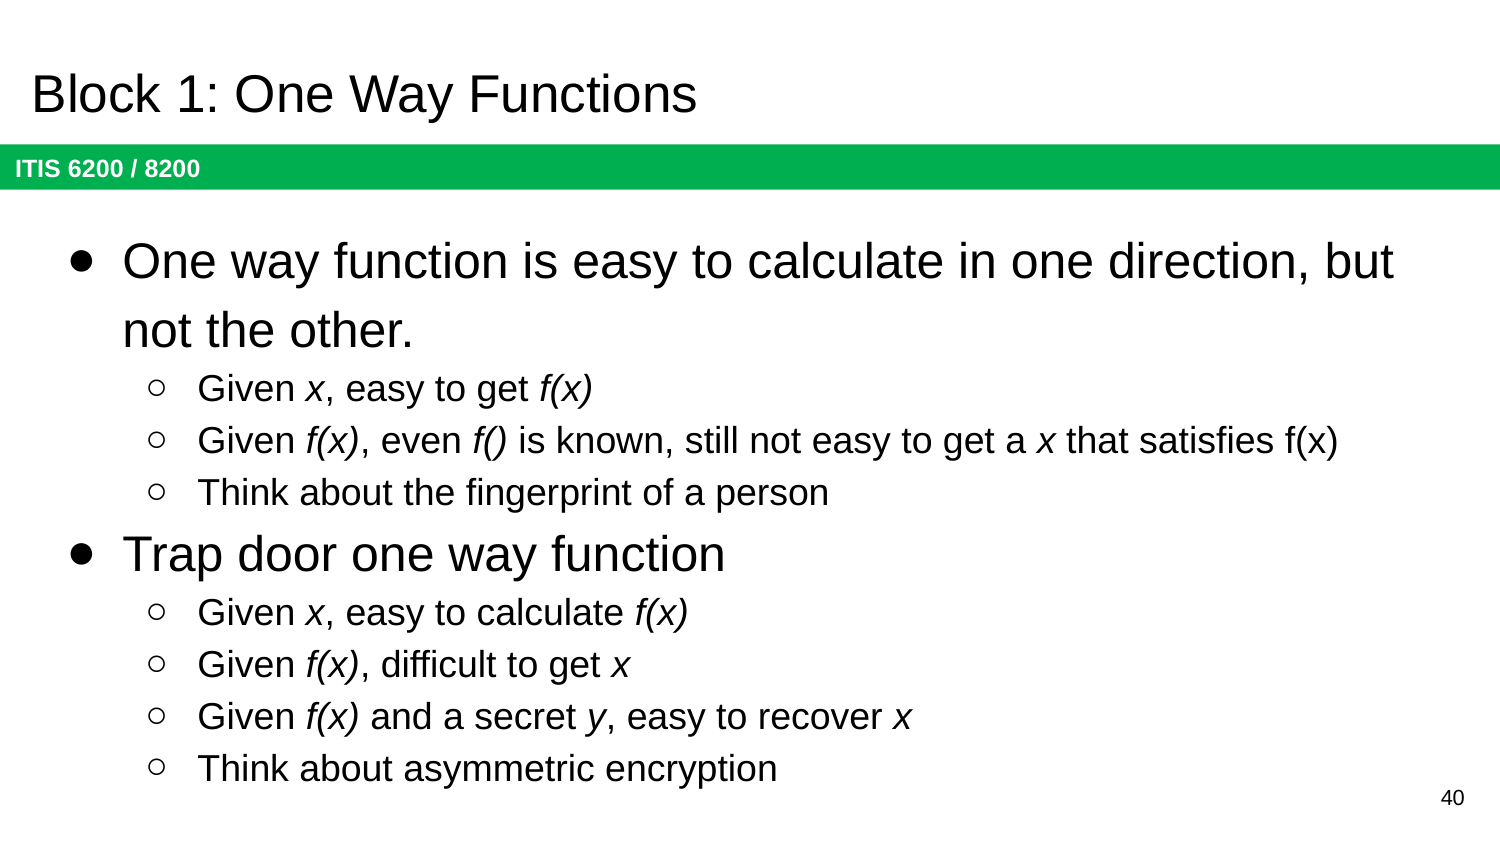

# Block 1: One Way Functions
One way function is easy to calculate in one direction, but not the other.
Given x, easy to get f(x)
Given f(x), even f() is known, still not easy to get a x that satisfies f(x)
Think about the fingerprint of a person
Trap door one way function
Given x, easy to calculate f(x)
Given f(x), difficult to get x
Given f(x) and a secret y, easy to recover x
Think about asymmetric encryption
40